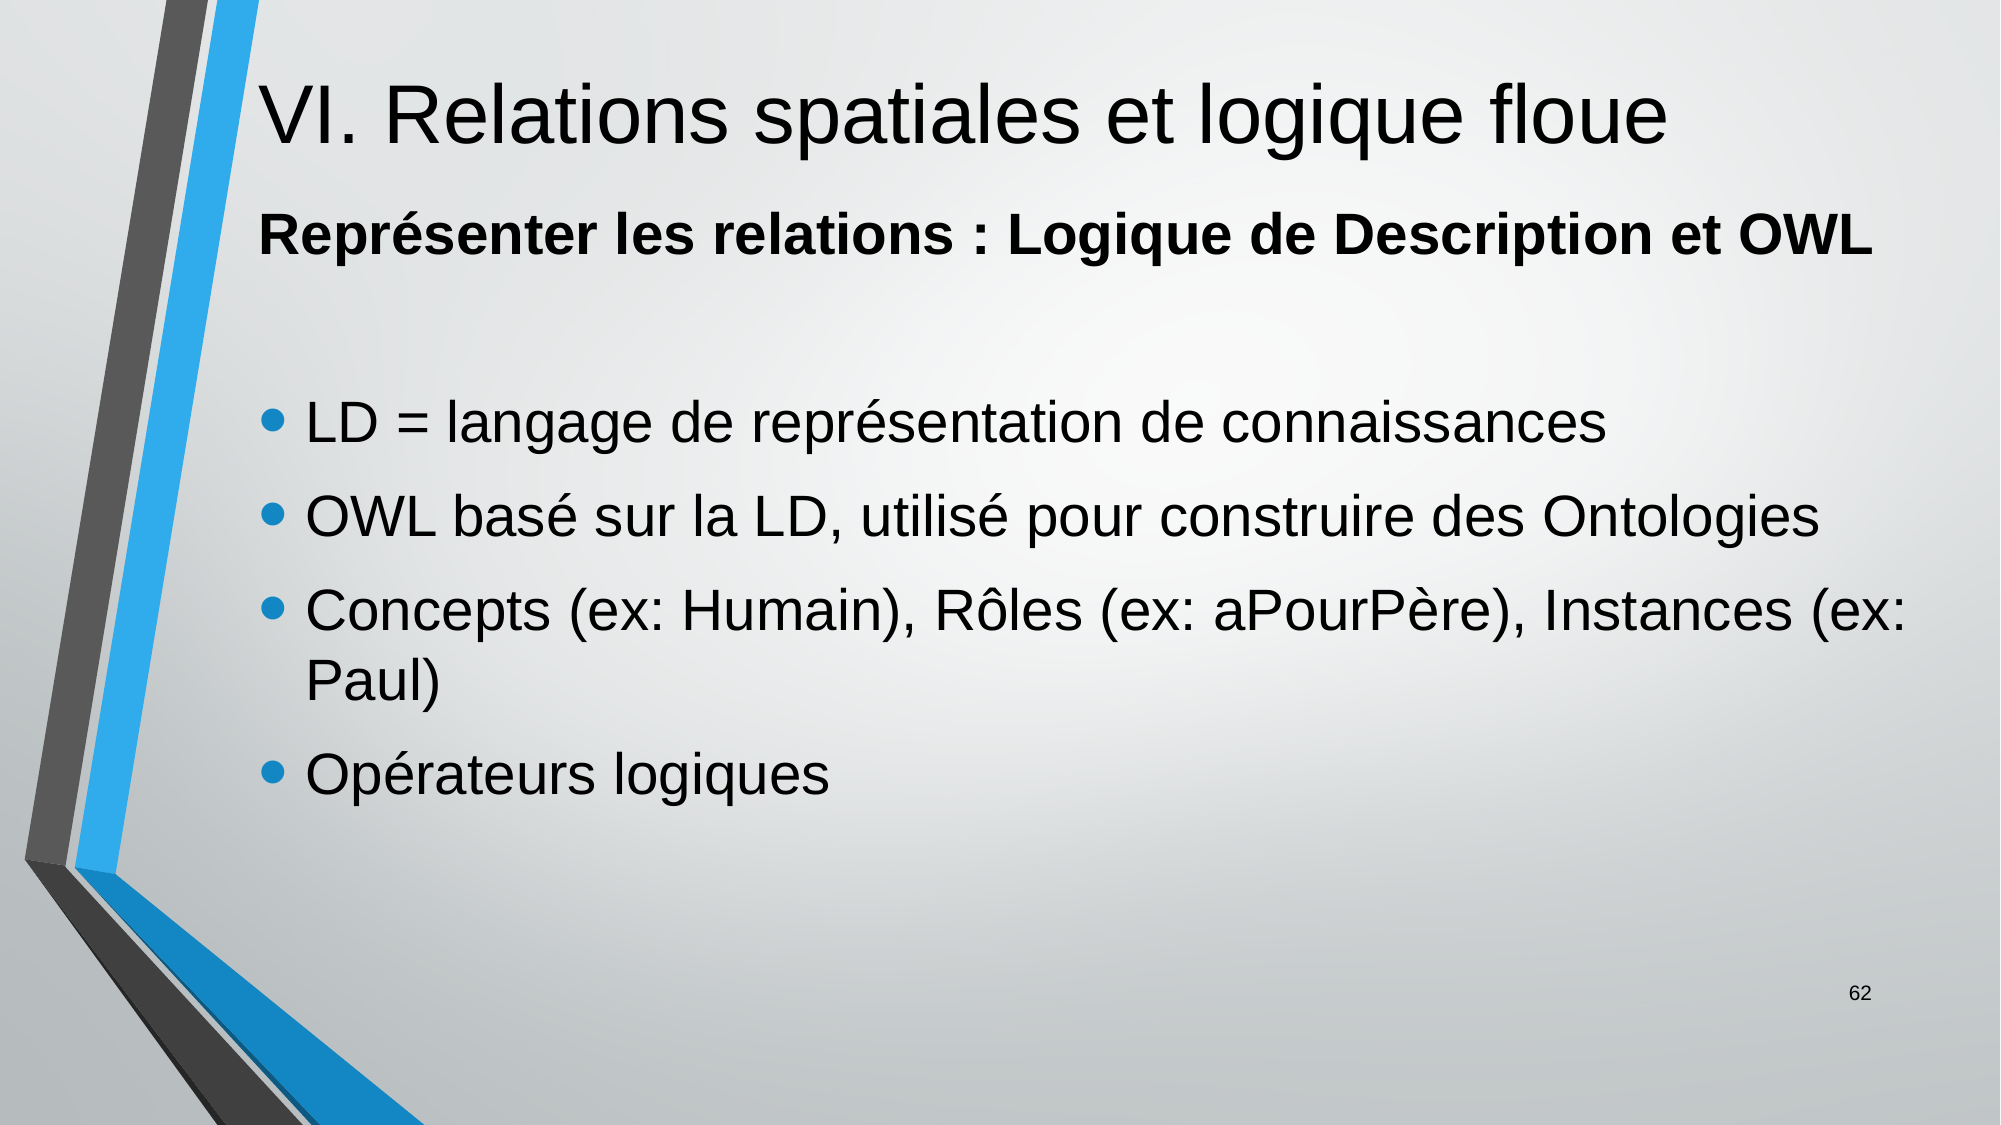

# VI. Relations spatiales et logique floue
Représenter les relations : Logique de Description et OWL

LD = langage de représentation de connaissances
OWL basé sur la LD, utilisé pour construire des Ontologies
Concepts (ex: Humain), Rôles (ex: aPourPère), Instances (ex: Paul)
Opérateurs logiques
62